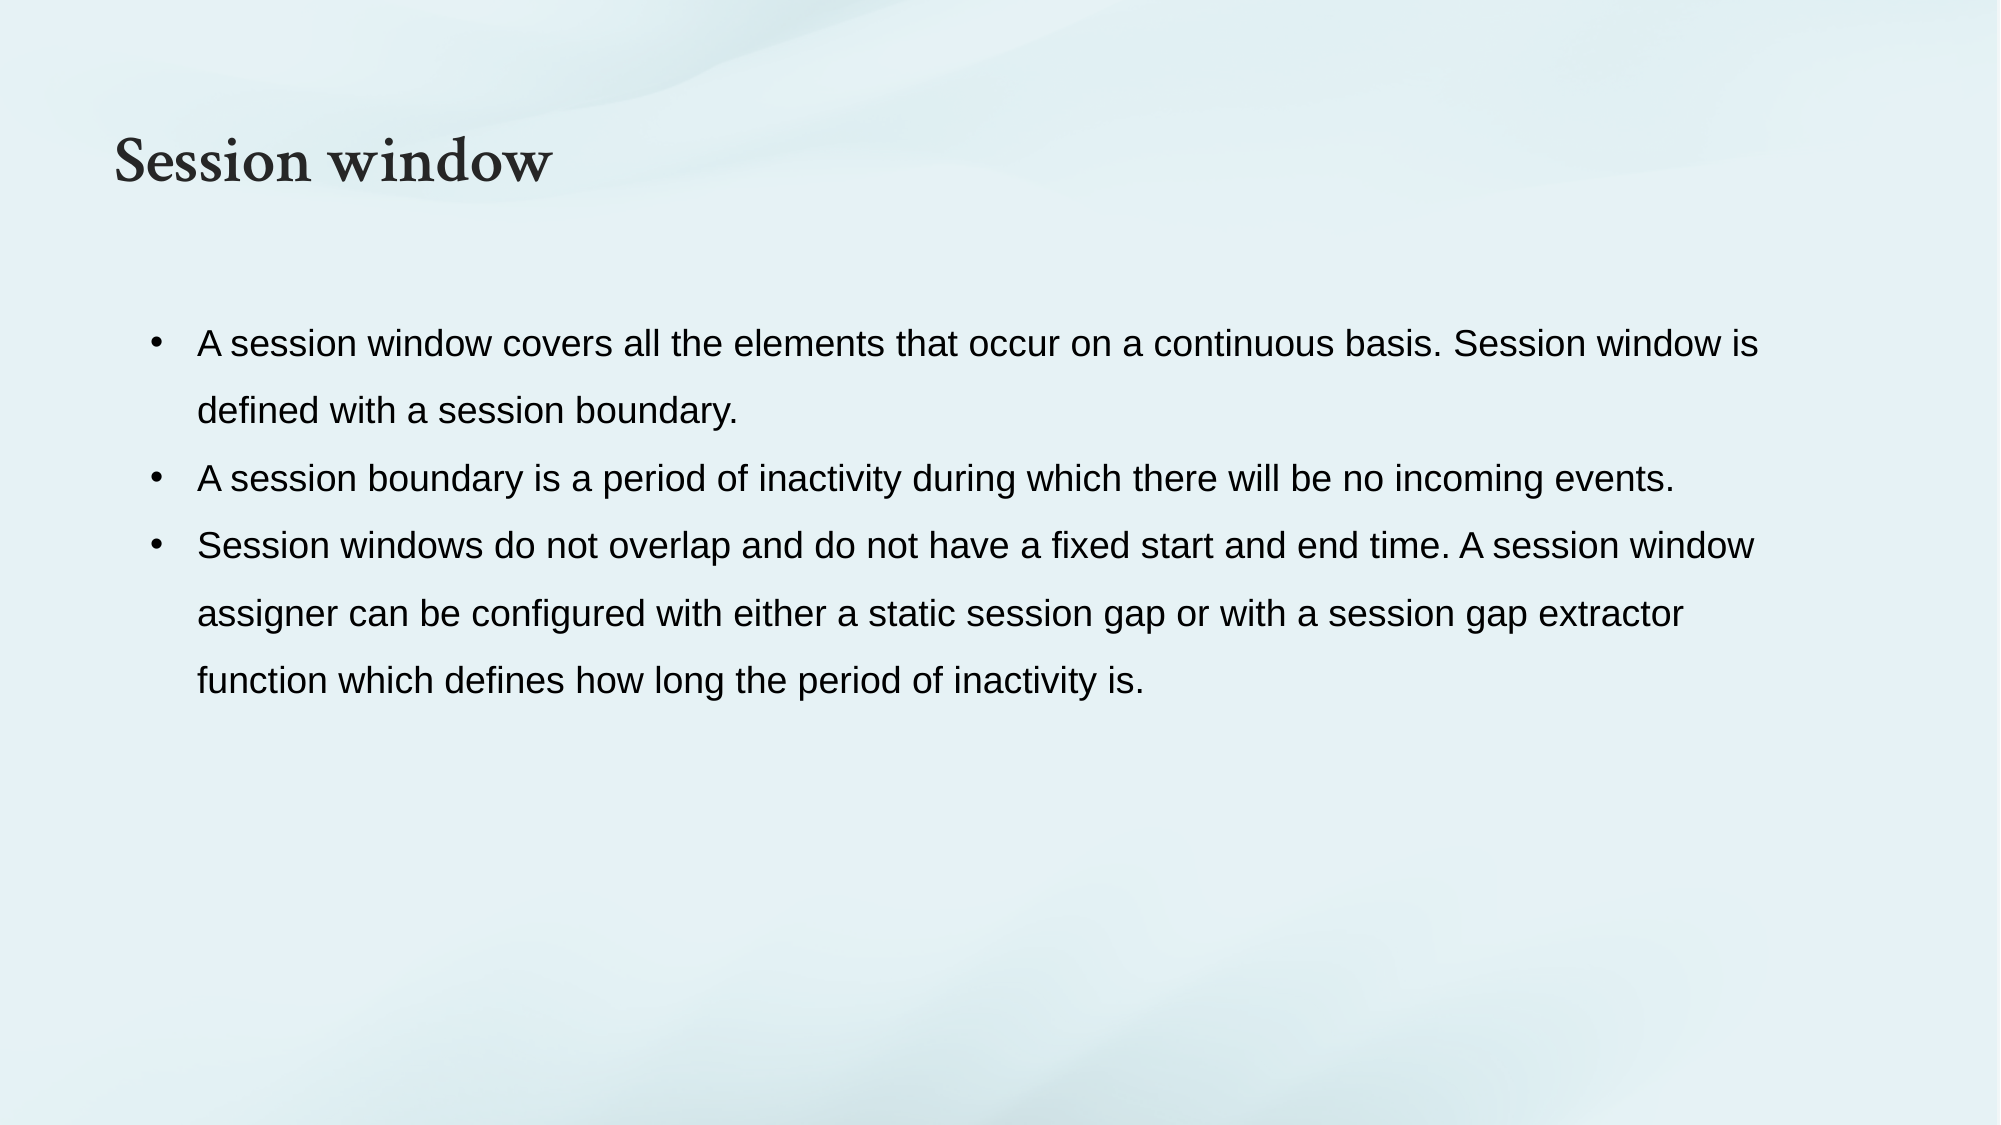

# Session window
A session window covers all the elements that occur on a continuous basis. Session window is defined with a session boundary.
A session boundary is a period of inactivity during which there will be no incoming events.
Session windows do not overlap and do not have a fixed start and end time. A session window assigner can be configured with either a static session gap or with a session gap extractor function which defines how long the period of inactivity is.